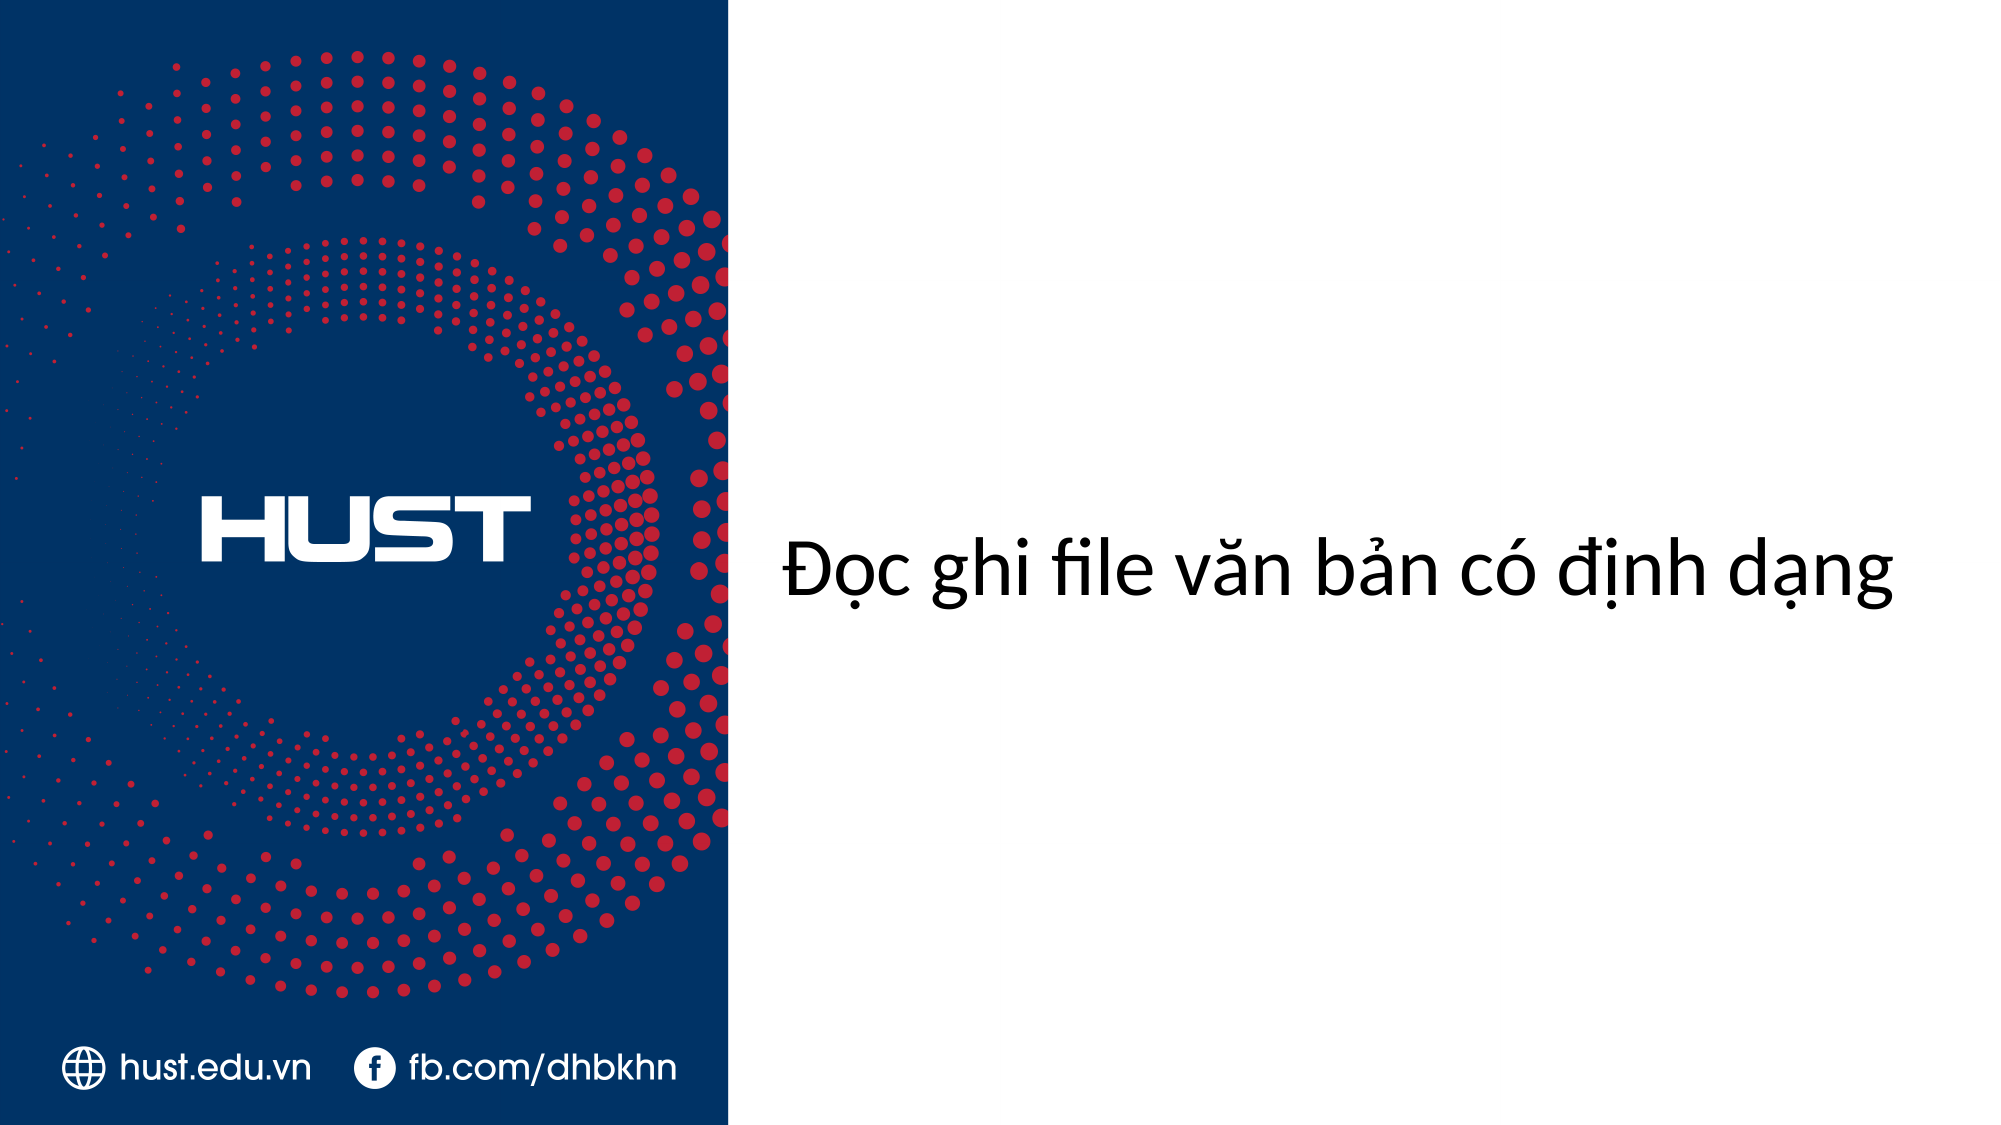

Đọc ghi file văn bản có định dạng